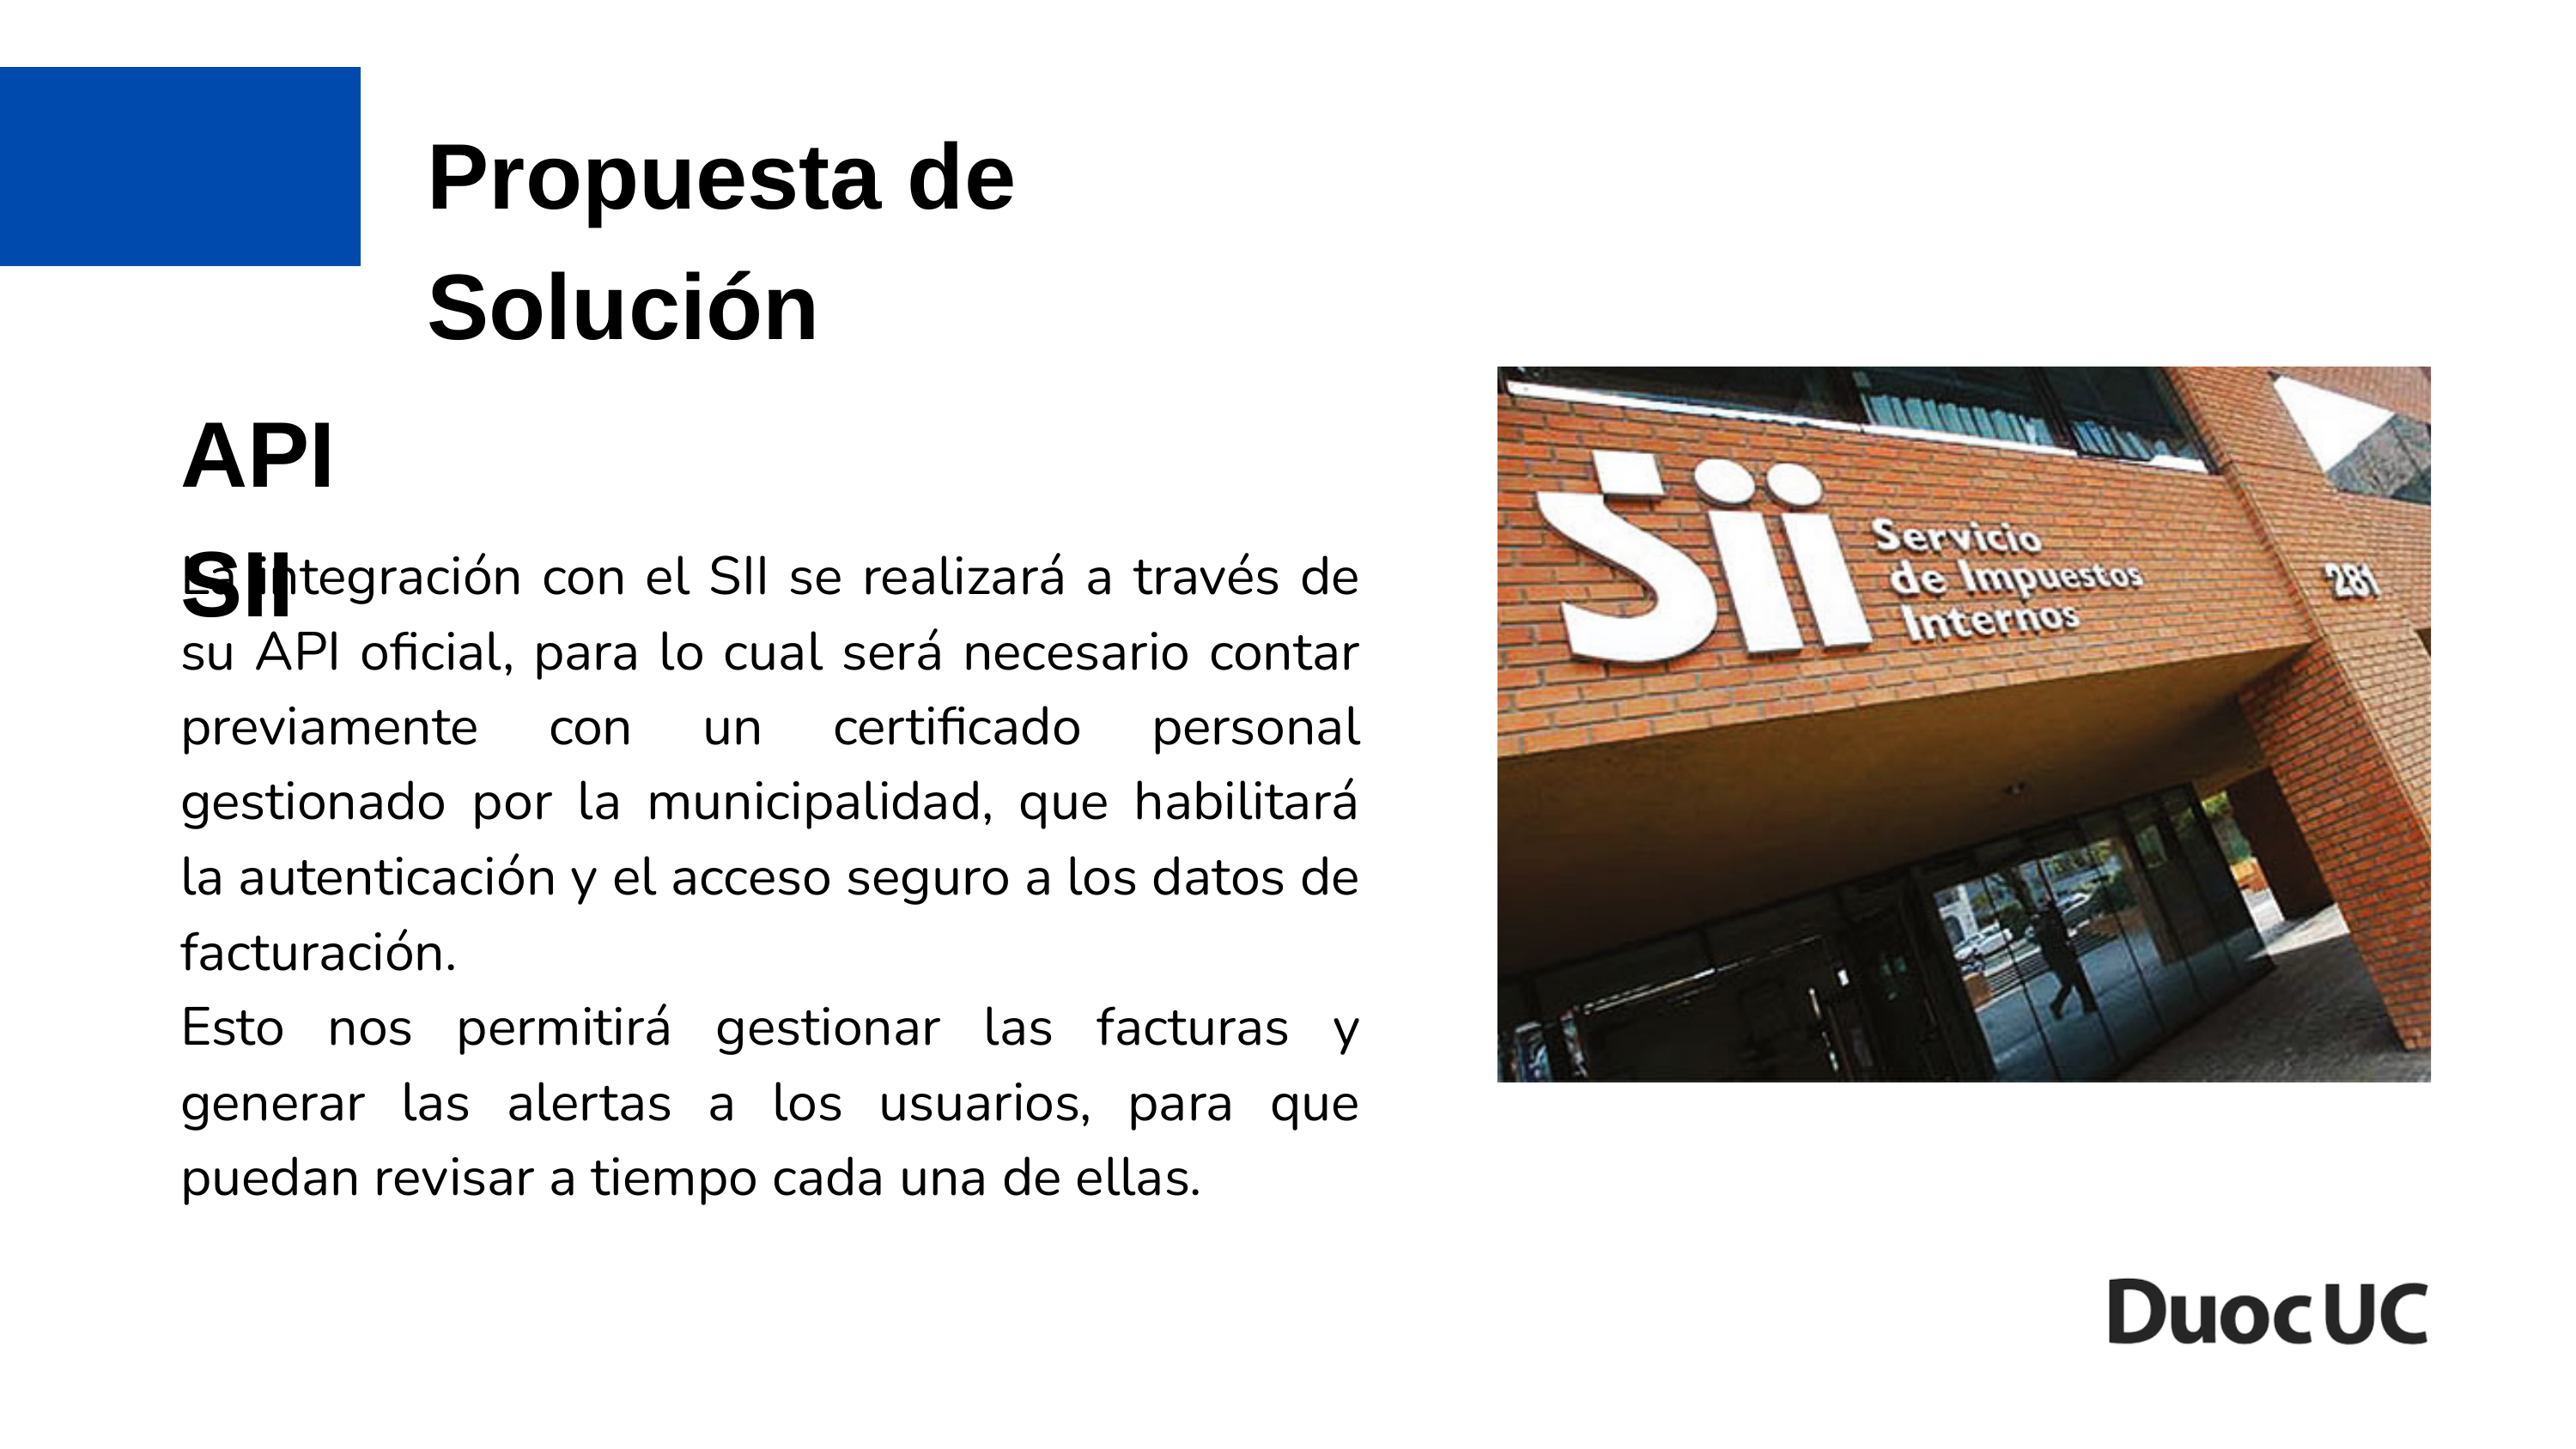

Propuesta de Solución

API SII
La integración con el SII se realizará a través de su API oficial, para lo cual será necesario contar previamente con un certificado personal gestionado por la municipalidad, que habilitará la autenticación y el acceso seguro a los datos de facturación.
Esto nos permitirá gestionar las facturas y generar las alertas a los usuarios, para que puedan revisar a tiempo cada una de ellas.